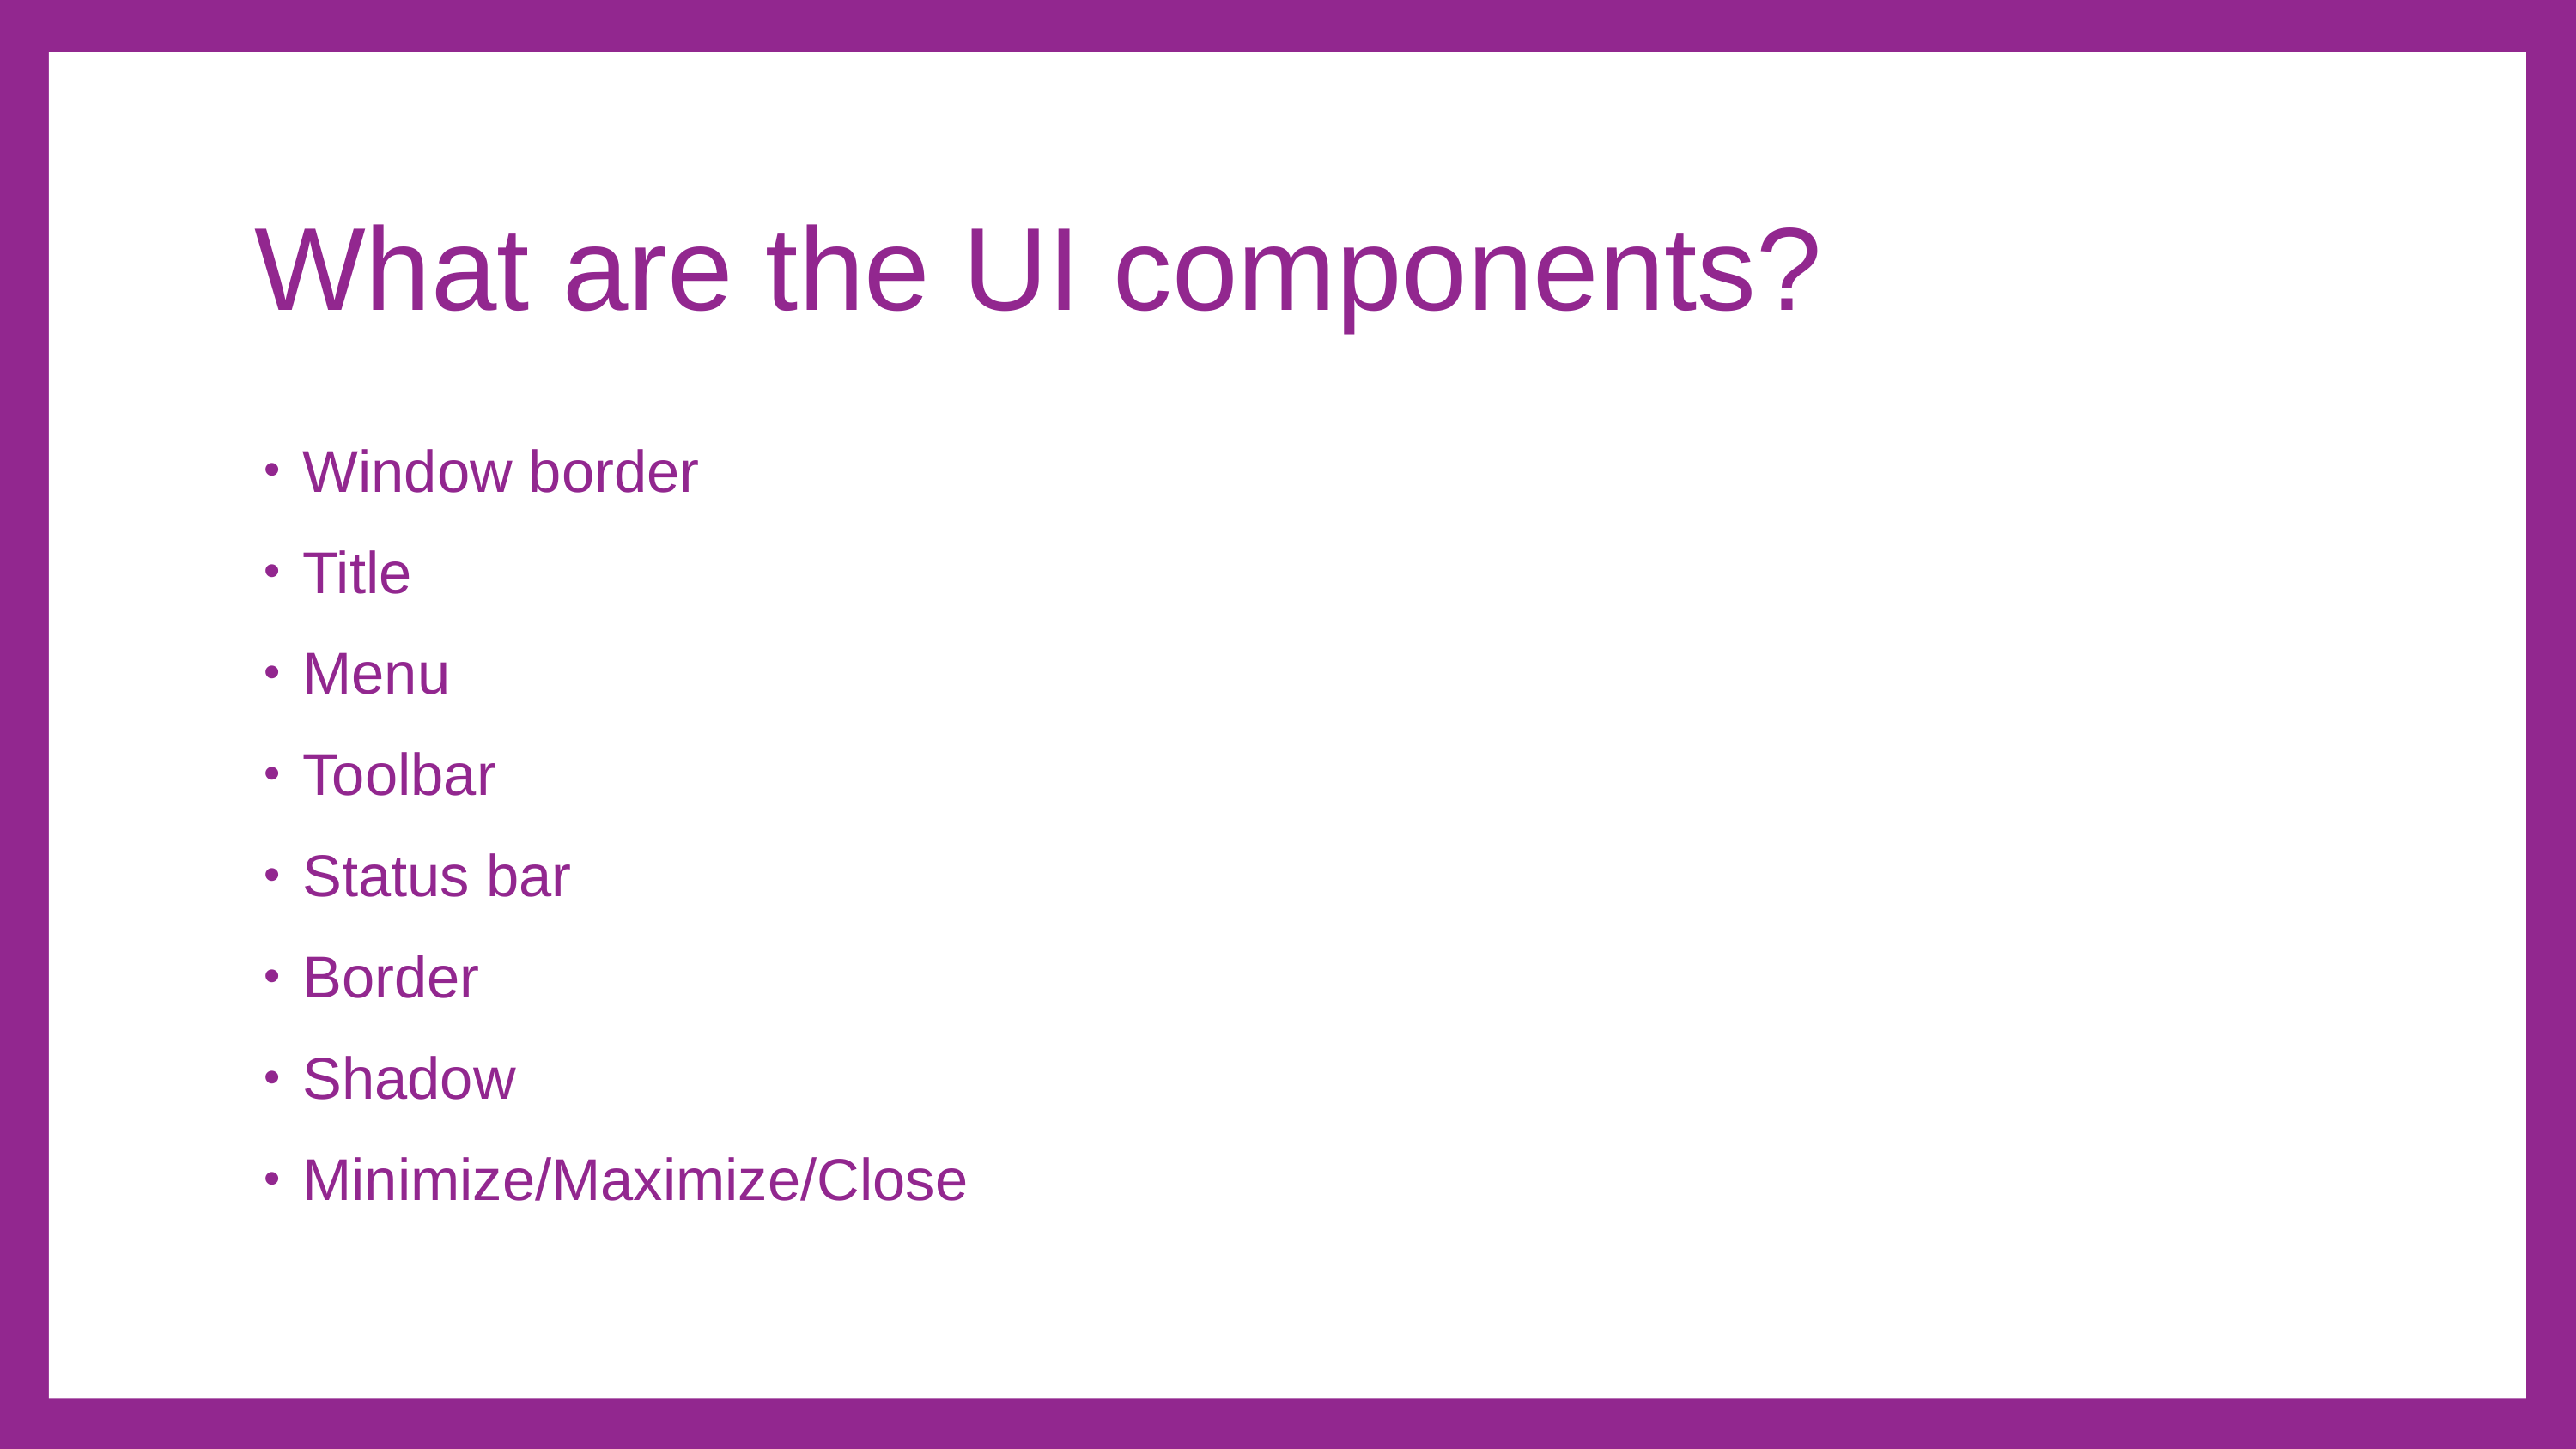

# What are the UI components?
Window border
Title
Menu
Toolbar
Status bar
Border
Shadow
Minimize/Maximize/Close